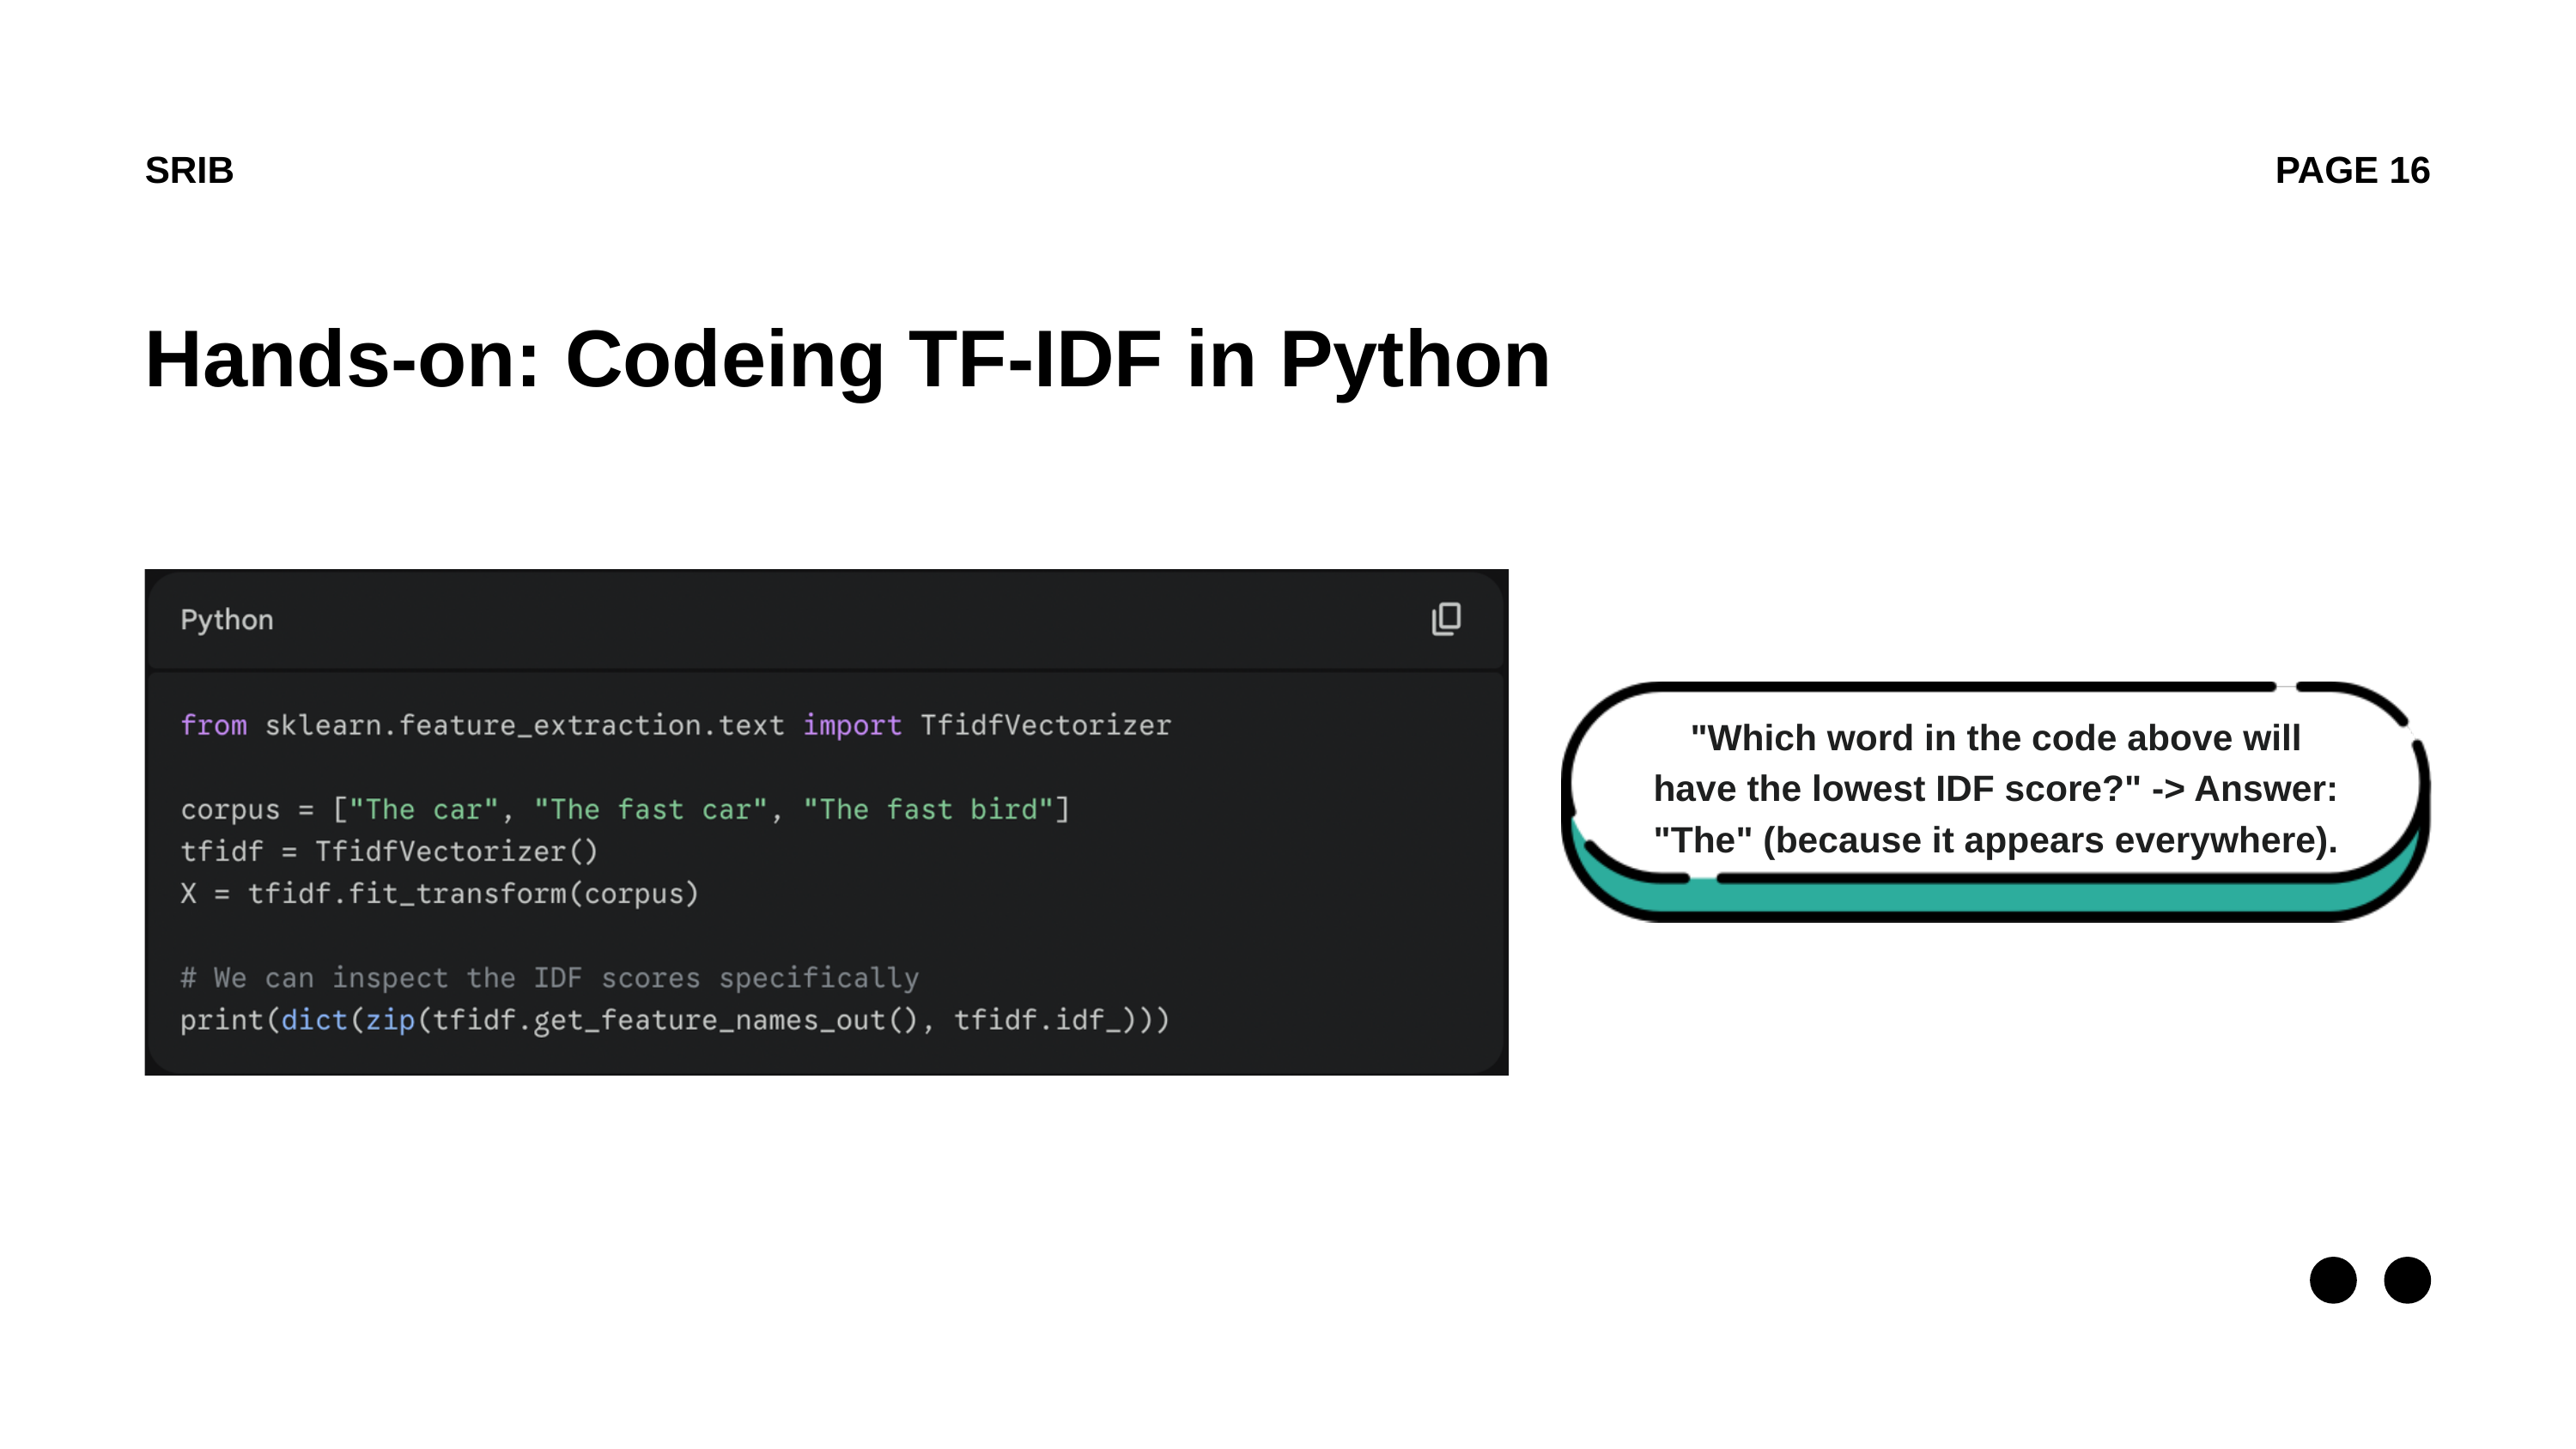

SRIB
PAGE 16
Hands-on: Codeing TF-IDF in Python

"Which word in the code above will have the lowest IDF score?" -> Answer: "The" (because it appears everywhere).